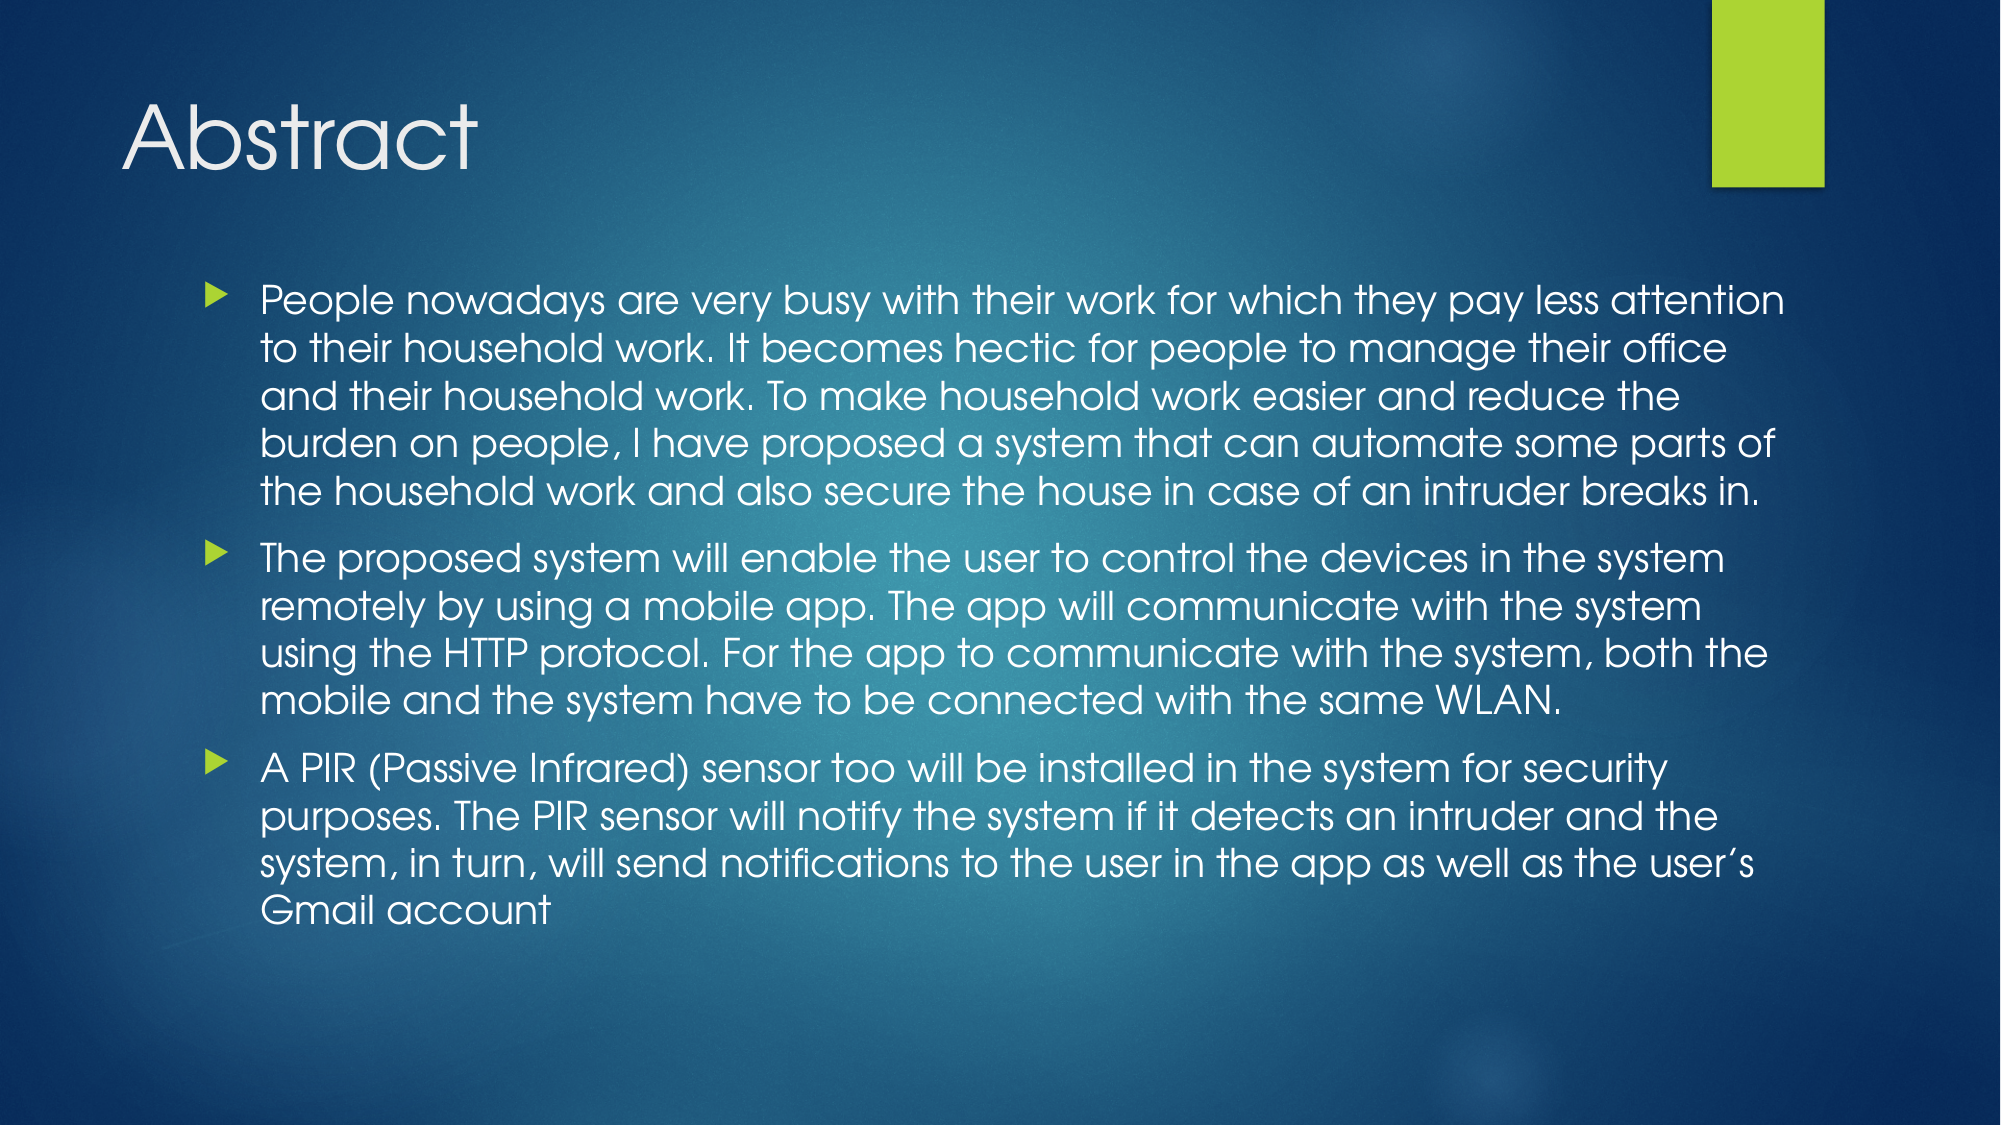

# Abstract
People nowadays are very busy with their work for which they pay less attention to their household work. It becomes hectic for people to manage their office and their household work. To make household work easier and reduce the burden on people, I have proposed a system that can automate some parts of the household work and also secure the house in case of an intruder breaks in.​
The proposed system will enable the user to control the devices in the system remotely by using a mobile app. The app will communicate with the system using the HTTP protocol. For the app to communicate with the system, both the mobile and the system have to be connected with the same WLAN.
A PIR (Passive Infrared) sensor too will be installed in the system for security purposes. The PIR sensor will notify the system if it detects an intruder and the system, in turn, will send notifications to the user in the app as well as the user’s Gmail account​